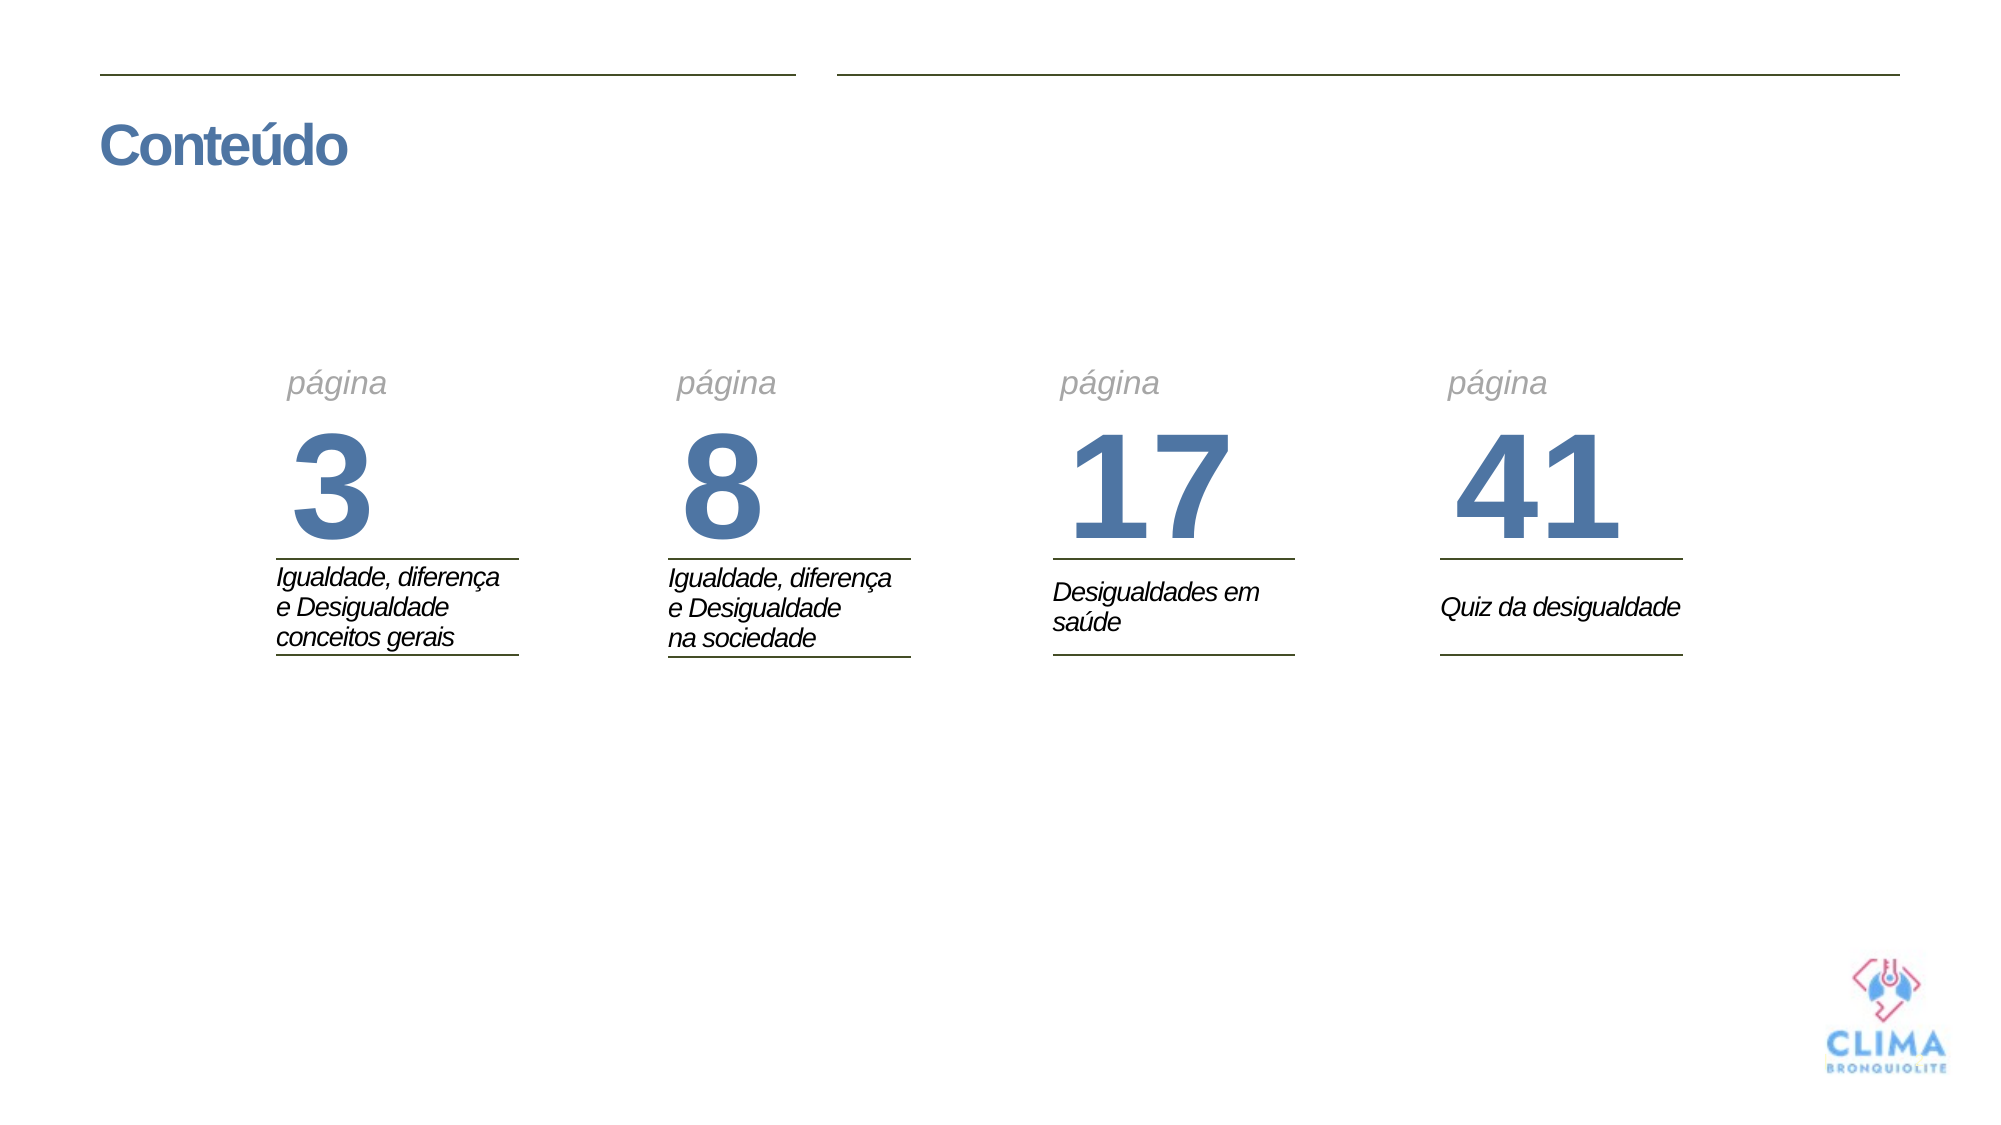

# Conteúdo
página
página
página
página
3
8
17
41
| Igualdade, diferença e Desigualdade conceitos gerais |
| --- |
| Igualdade, diferença e Desigualdade na sociedade |
| --- |
| Desigualdades em saúde |
| --- |
| Quiz da desigualdade |
| --- |